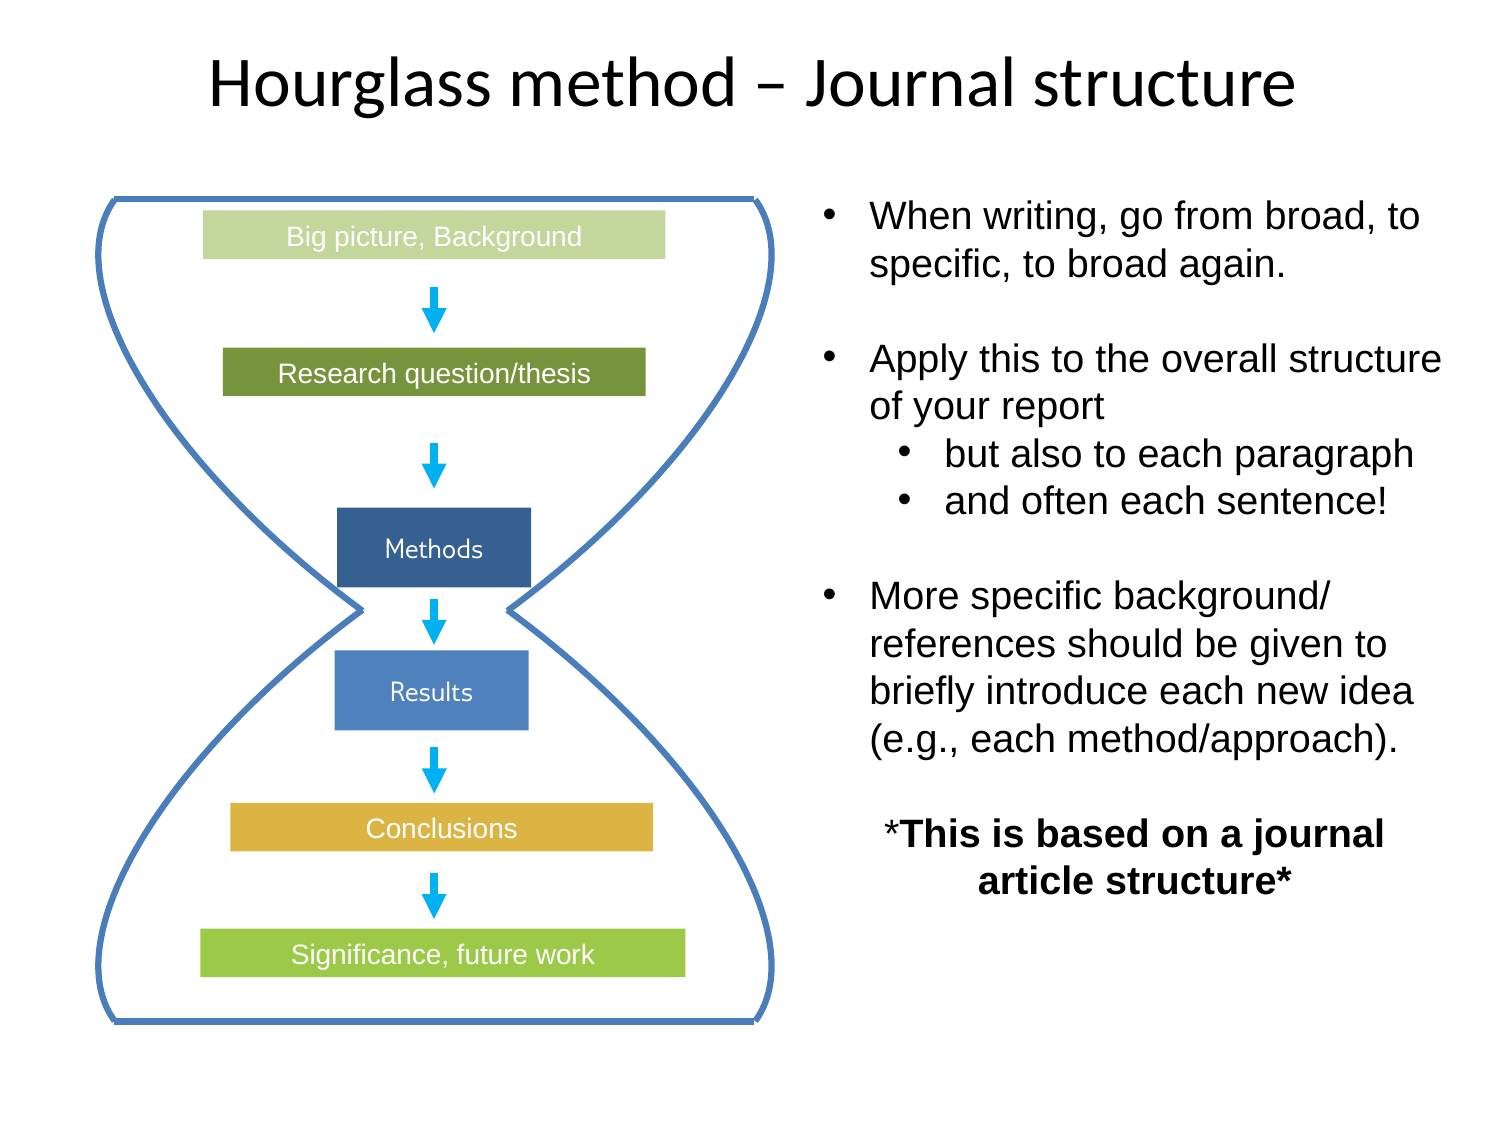

# Hourglass method – Journal structure
When writing, go from broad, to specific, to broad again.

Apply this to the overall structure of your report
but also to each paragraph
and often each sentence!

More specific background/ references should be given to briefly introduce each new idea (e.g., each method/approach).

*This is based on a journal article structure*

Big picture, Background

Research question/thesis
Methods

Results
Conclusions
Significance, future work